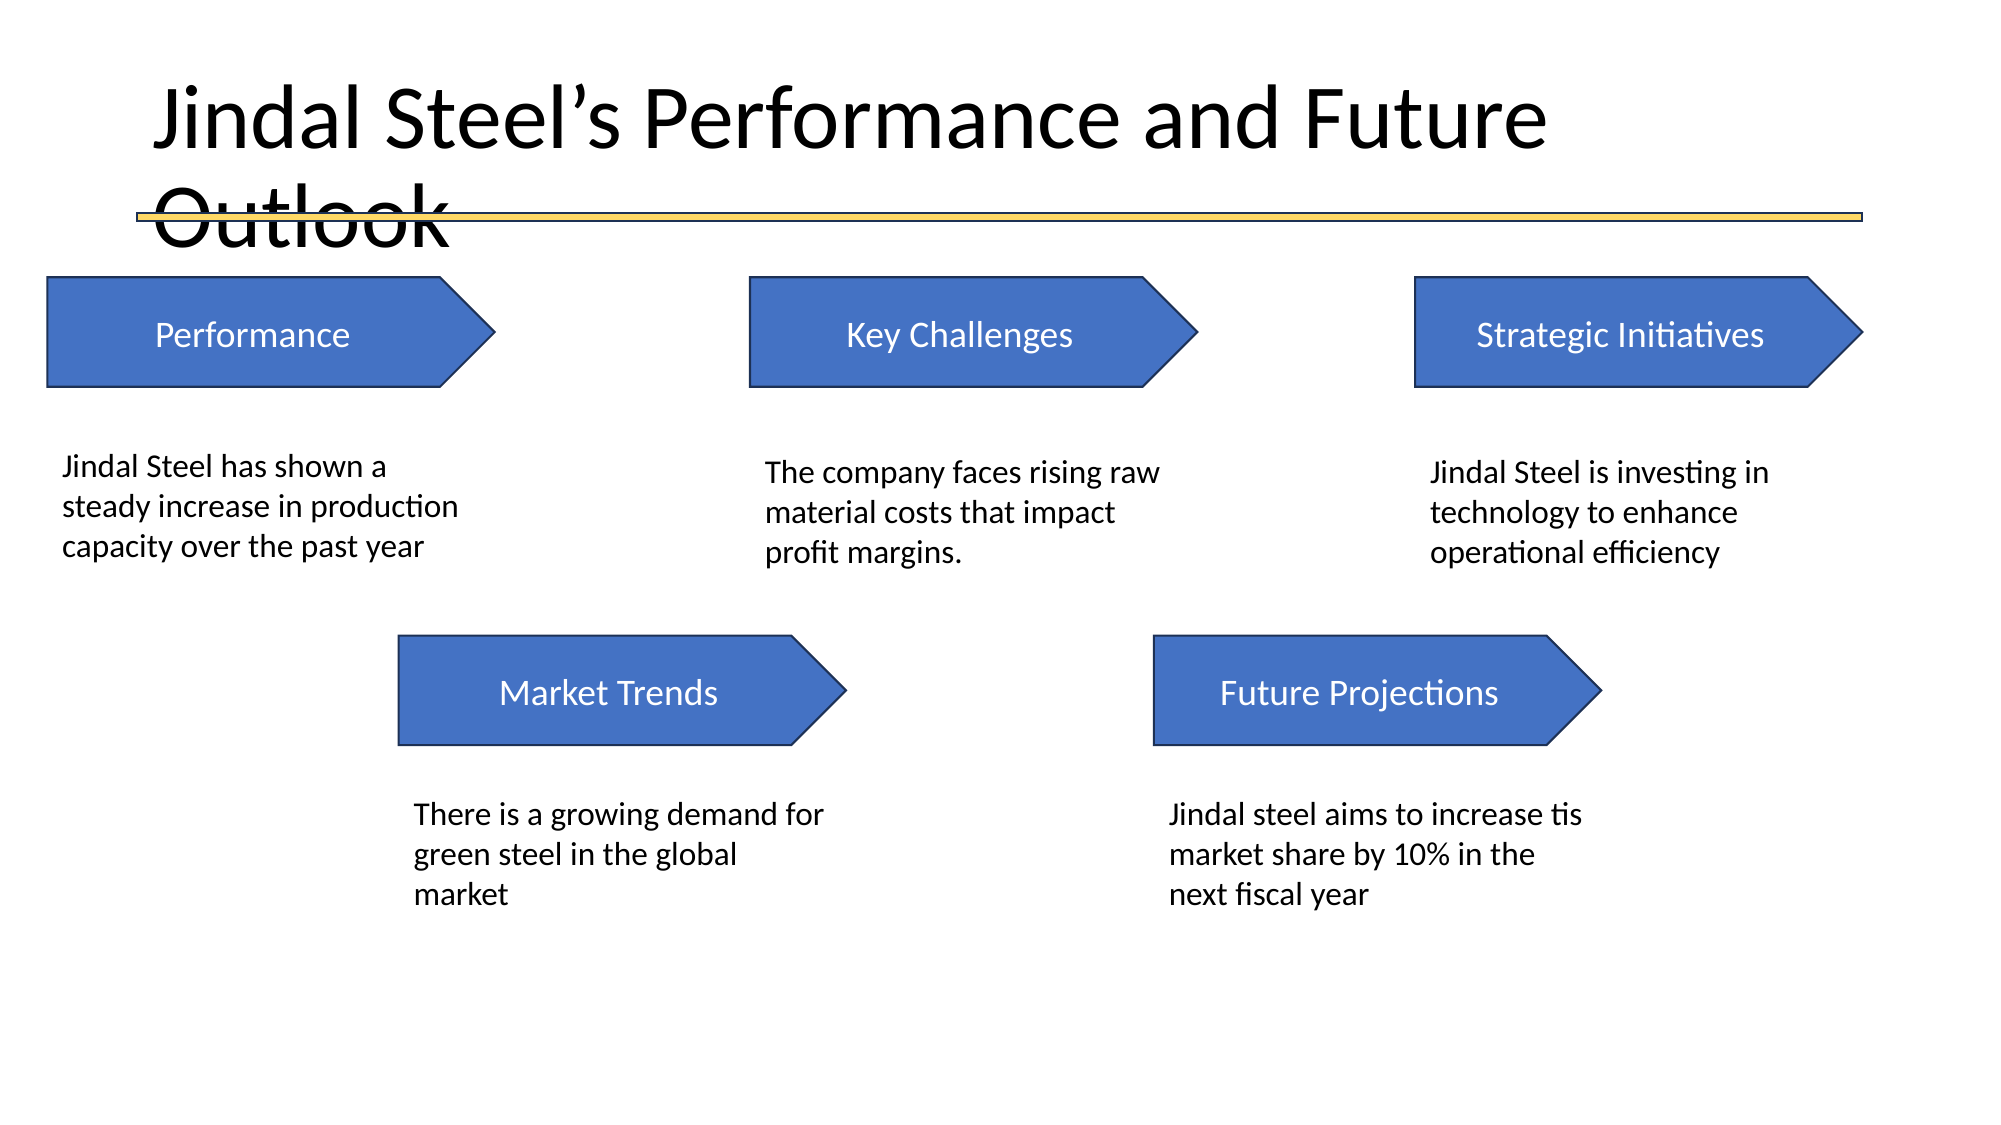

# Jindal Steel’s Performance and Future Outlook

Performance
Key Challenges
Strategic Initiatives
Jindal Steel has shown a steady increase in production capacity over the past year
Jindal Steel is investing in technology to enhance operational efficiency
The company faces rising raw material costs that impact profit margins.
Market Trends
Future Projections
There is a growing demand for green steel in the global market
Jindal steel aims to increase tis market share by 10% in the next fiscal year